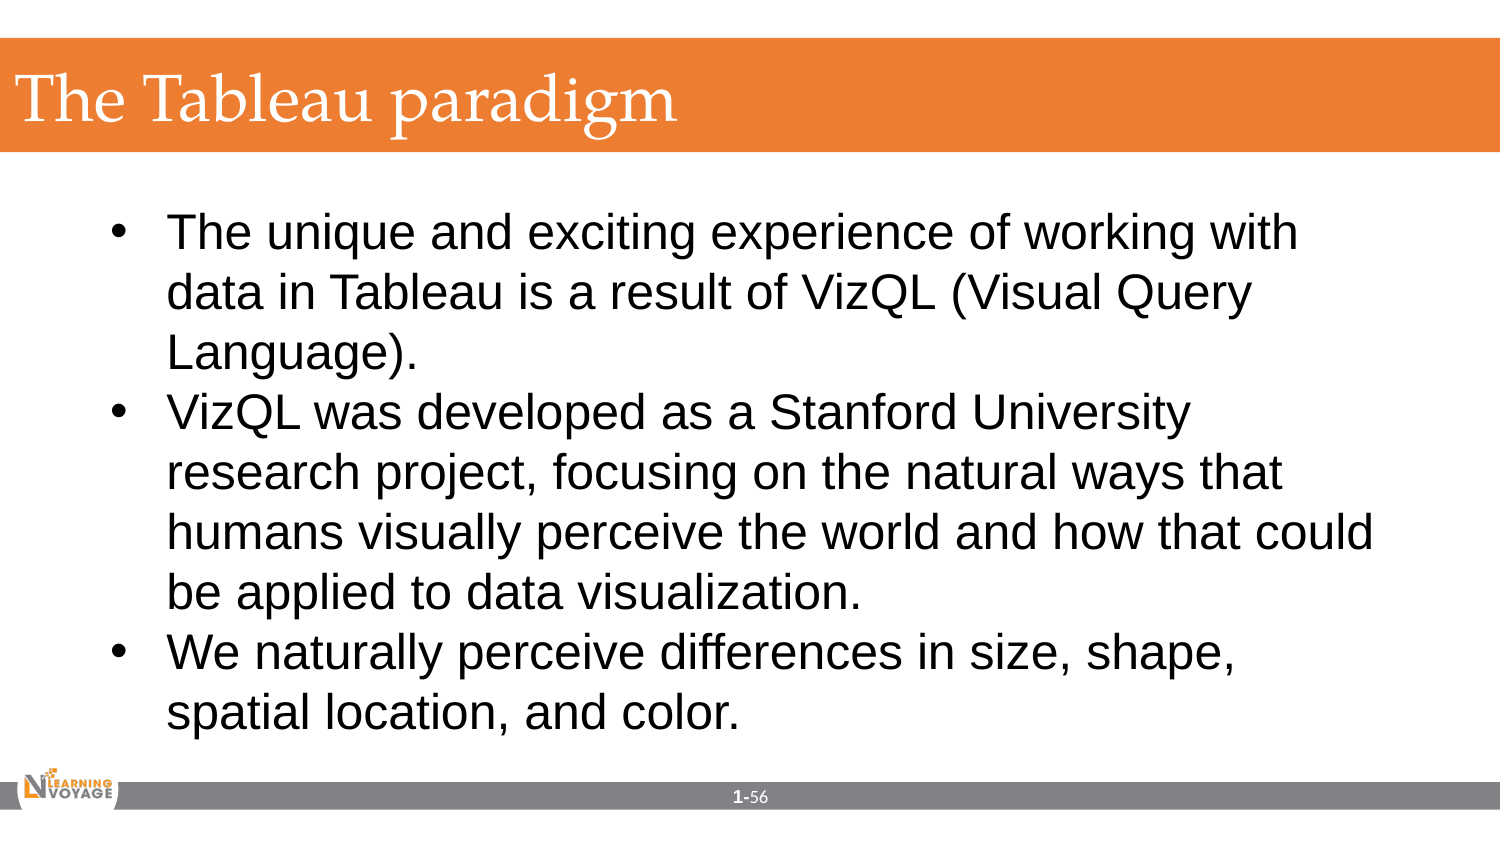

The Tableau paradigm
The unique and exciting experience of working with data in Tableau is a result of VizQL (Visual Query Language).
VizQL was developed as a Stanford University research project, focusing on the natural ways that humans visually perceive the world and how that could be applied to data visualization.
We naturally perceive differences in size, shape, spatial location, and color.
1-56